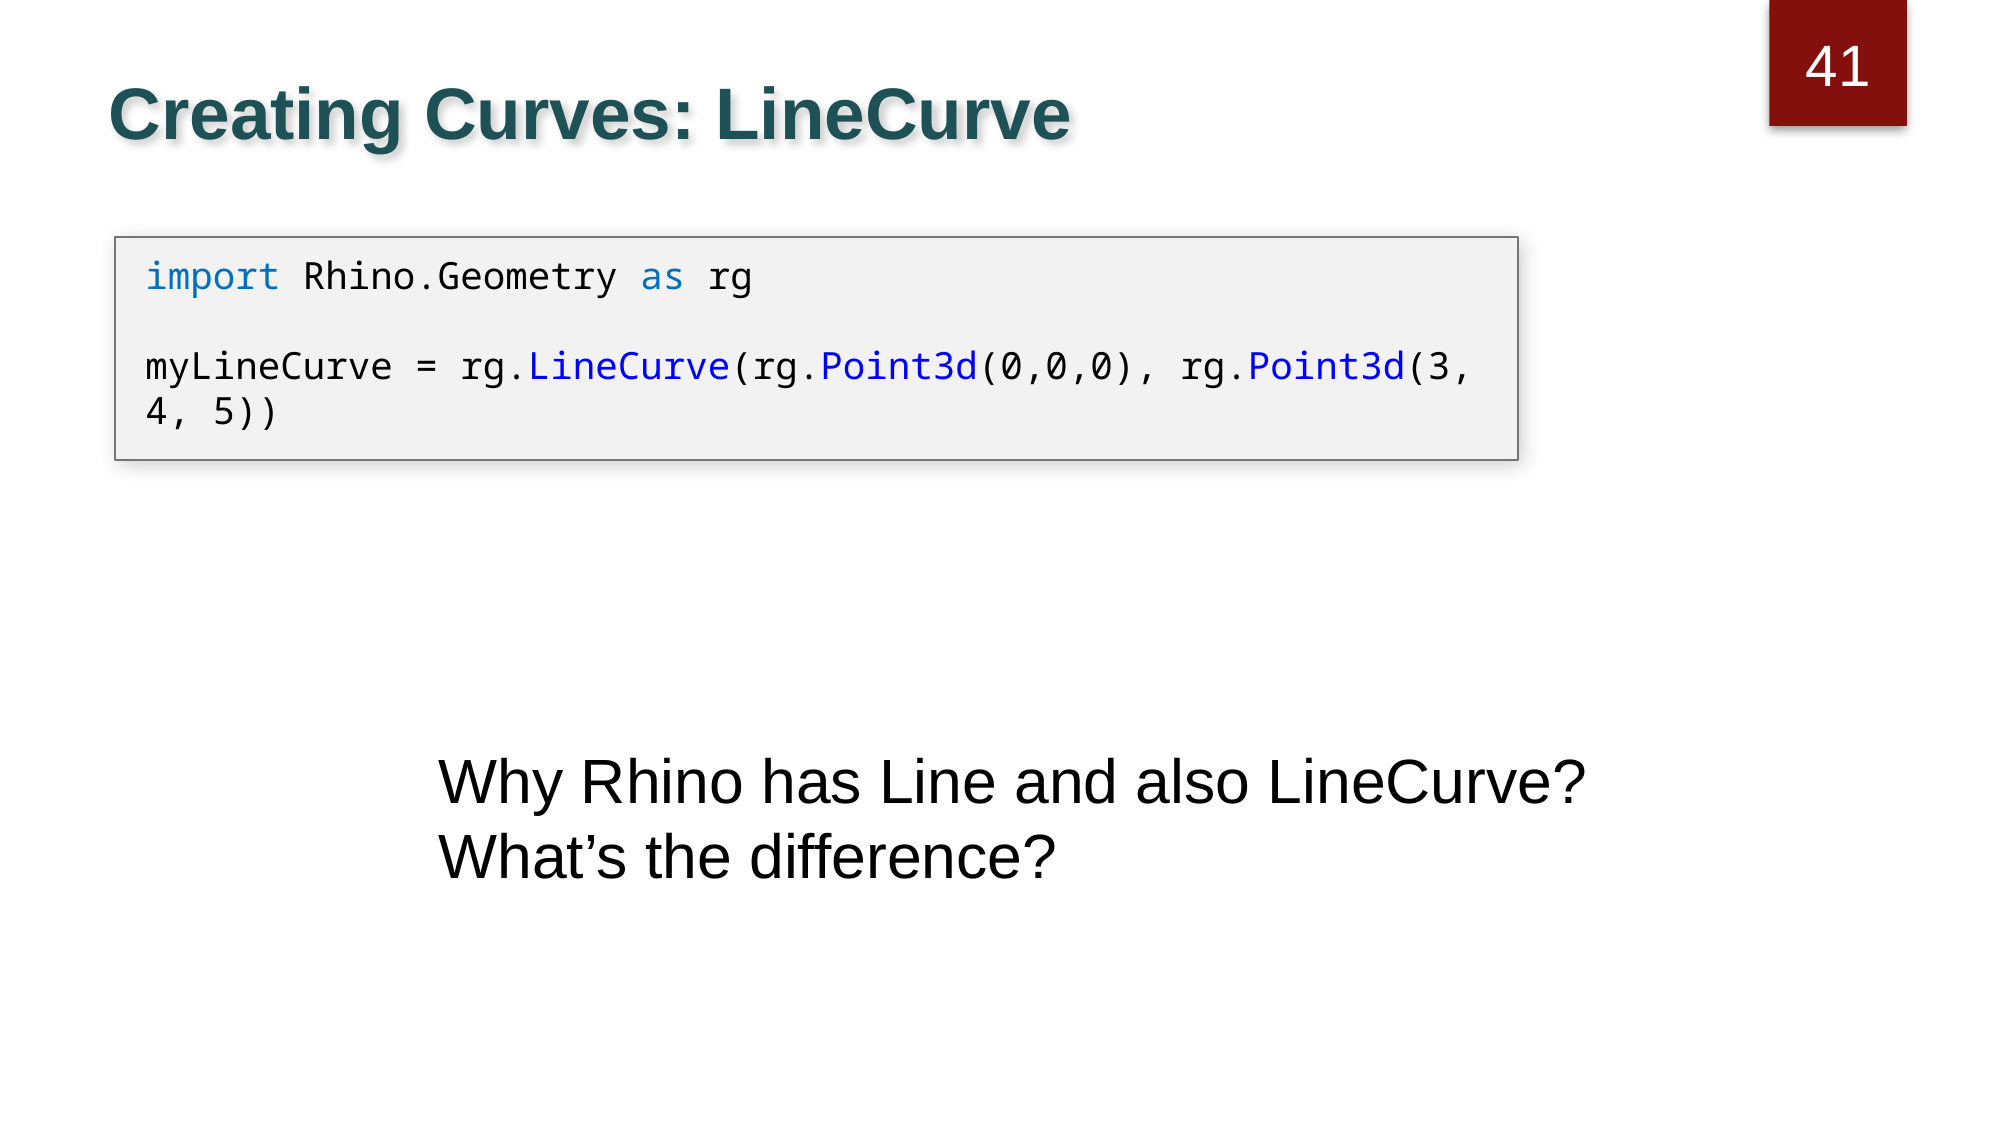

41
# Creating Curves: LineCurve
import Rhino.Geometry as rg

myLineCurve = rg.LineCurve(rg.Point3d(0,0,0), rg.Point3d(3, 4, 5))
Why Rhino has Line and also LineCurve? What’s the difference?